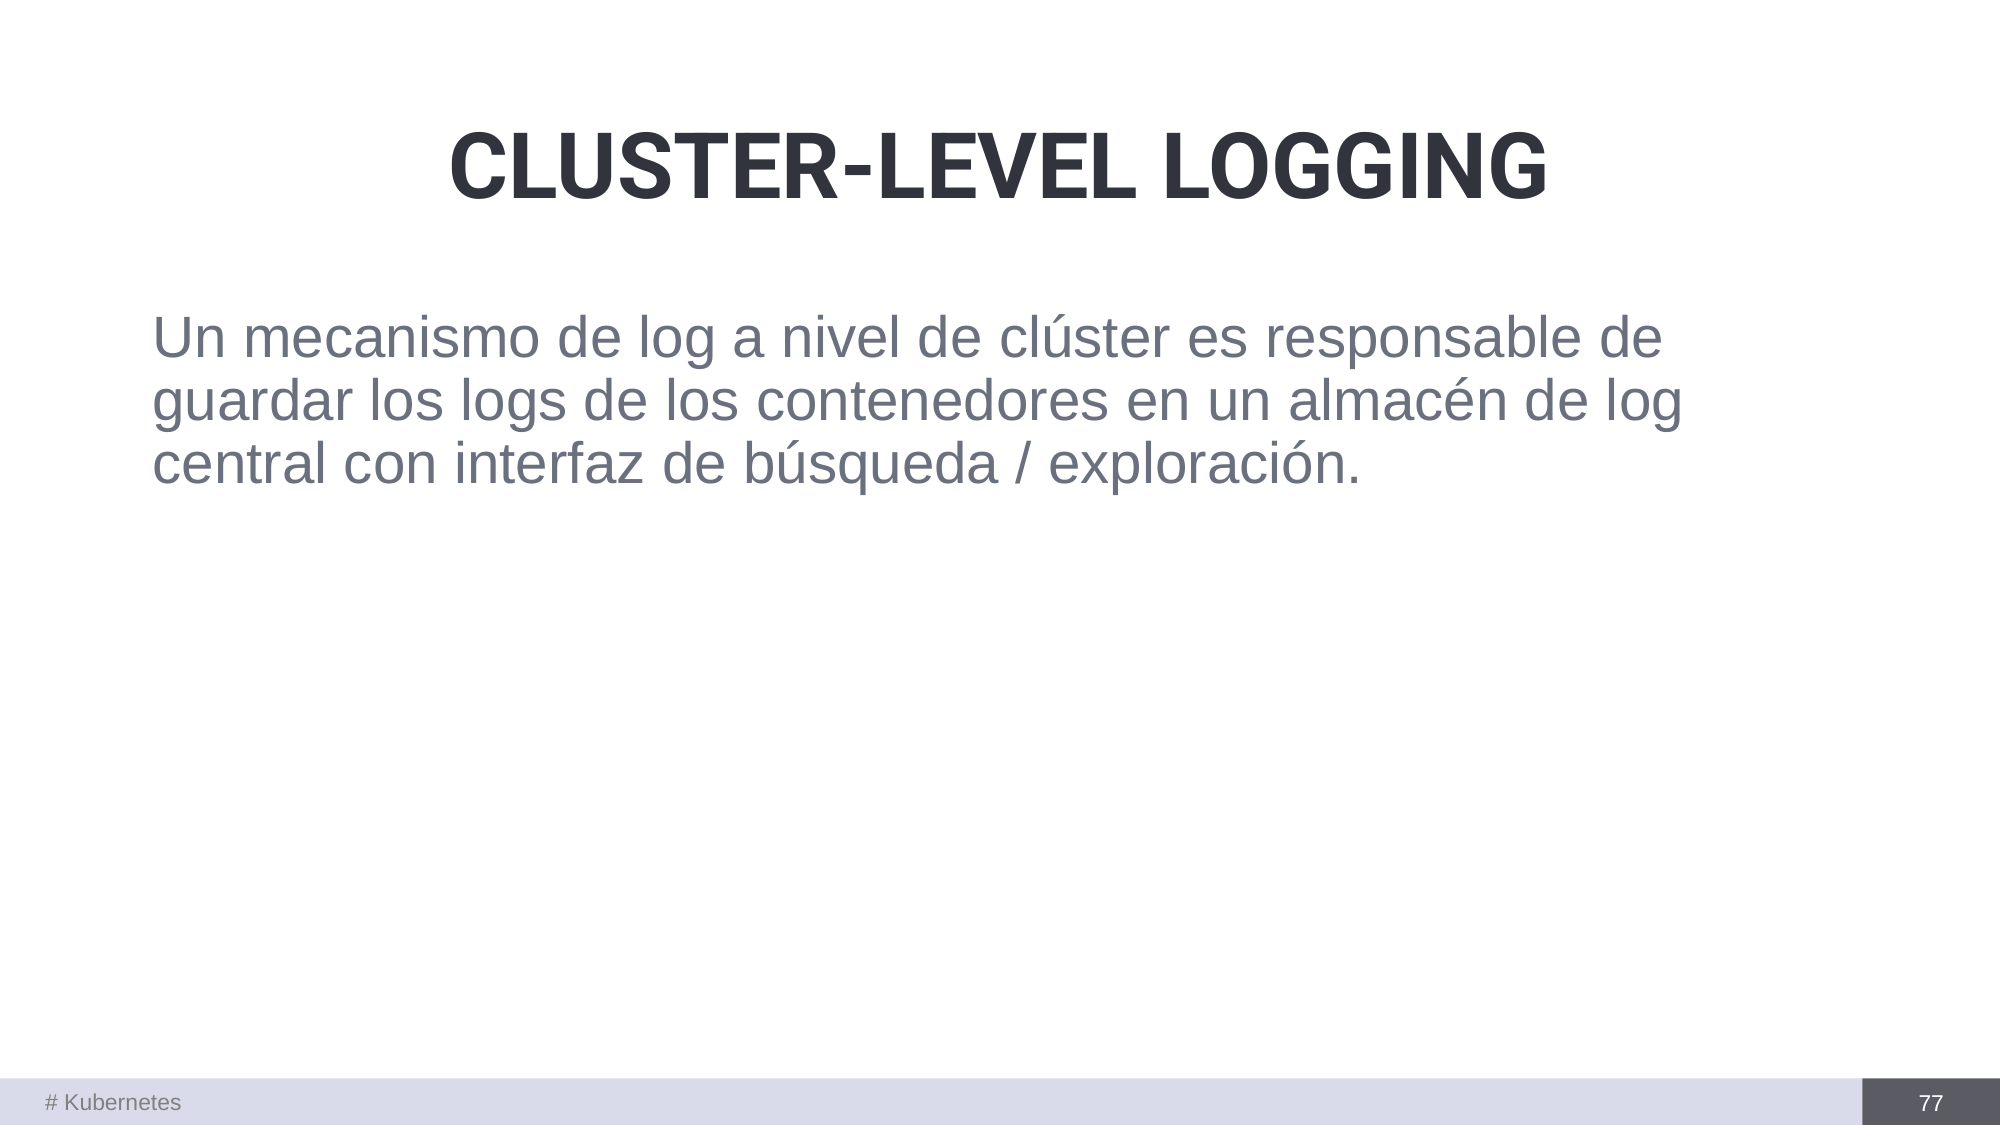

# CLUSTER-LEVEL LOGGING
Un mecanismo de log a nivel de clúster es responsable de guardar los logs de los contenedores en un almacén de log central con interfaz de búsqueda / exploración.
# Kubernetes
77